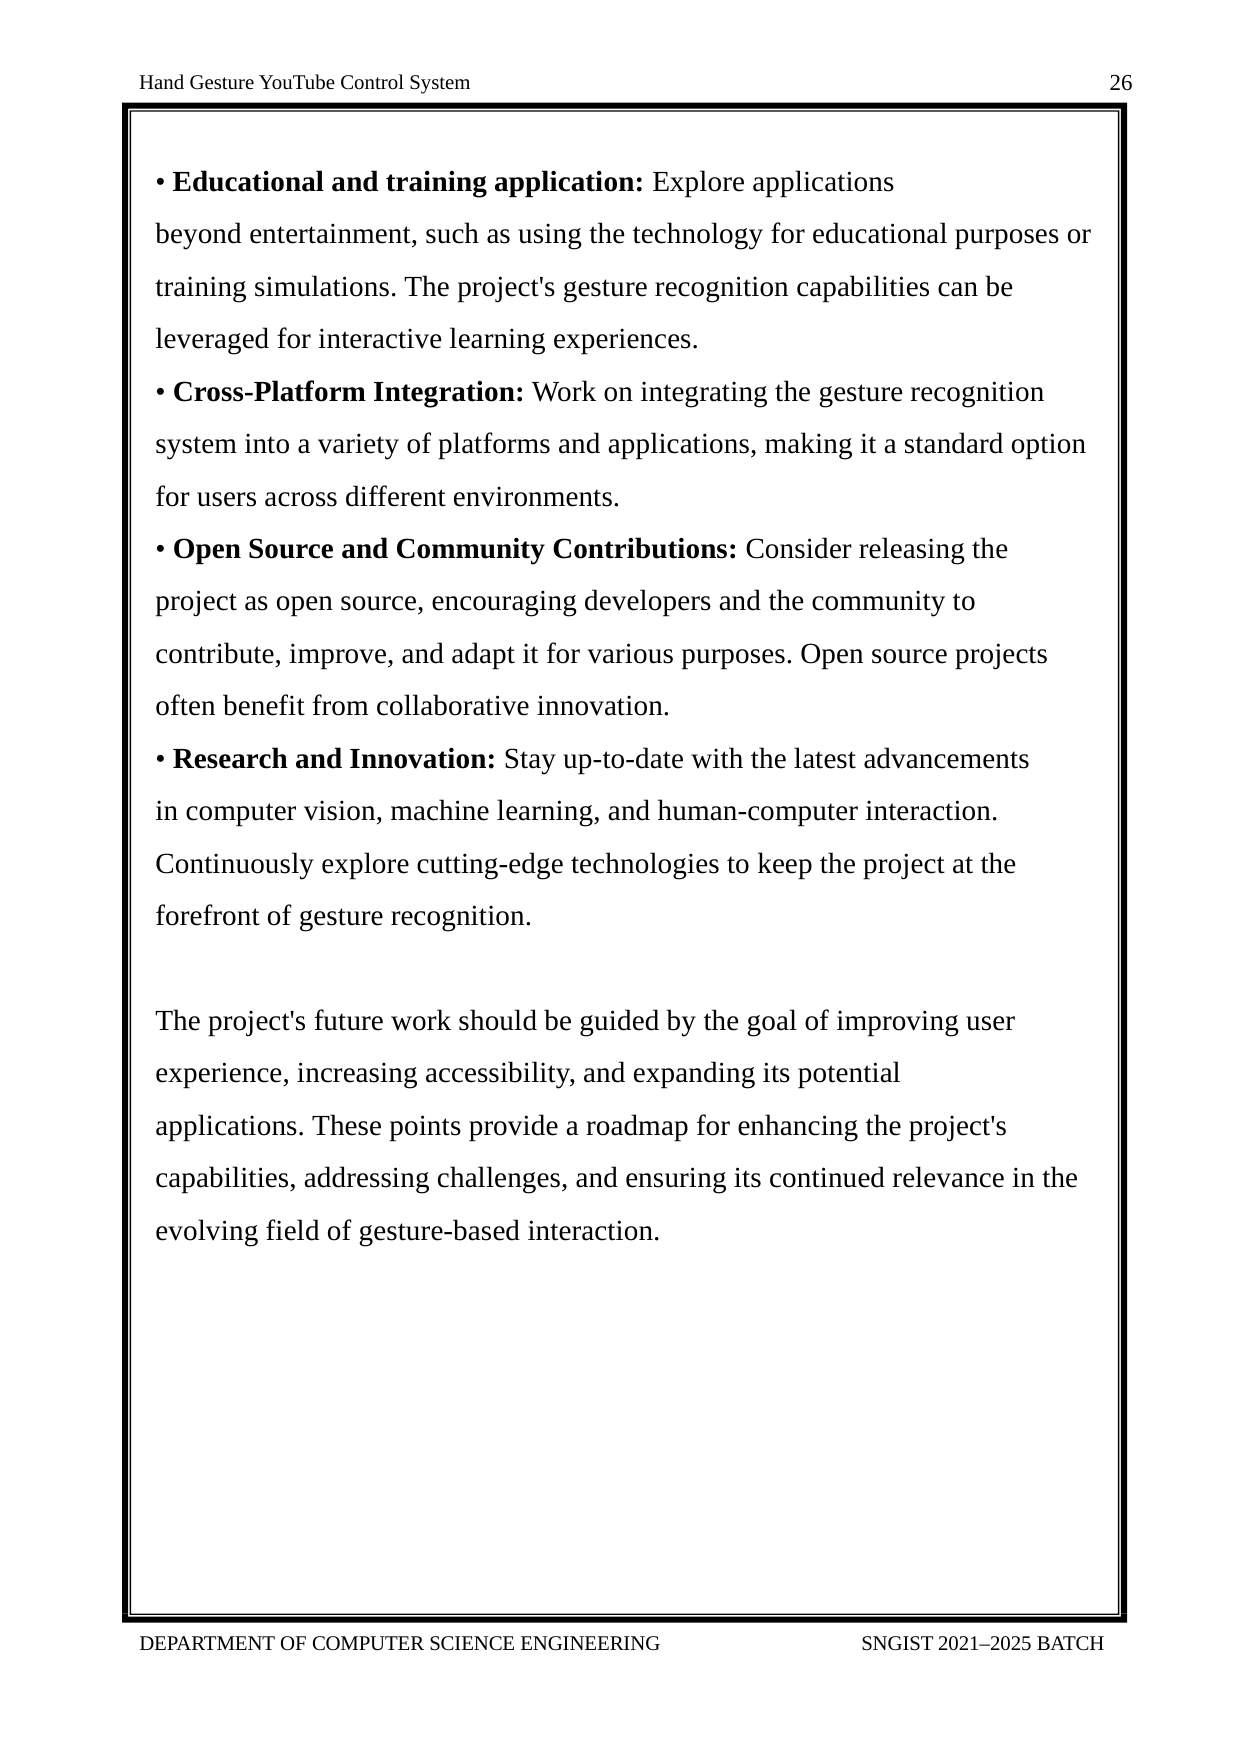

26
Hand Gesture YouTube Control System

• Educational and training application: Explore applications beyond entertainment, such as using the technology for educational purposes or training simulations. The project's gesture recognition capabilities can be leveraged for interactive learning experiences.
• Cross-Platform Integration: Work on integrating the gesture recognition system into a variety of platforms and applications, making it a standard option for users across different environments.
• Open Source and Community Contributions: Consider releasing the project as open source, encouraging developers and the community to contribute, improve, and adapt it for various purposes. Open source projects often benefit from collaborative innovation.
• Research and Innovation: Stay up-to-date with the latest advancements in computer vision, machine learning, and human-computer interaction. Continuously explore cutting-edge technologies to keep the project at the forefront of gesture recognition.

The project's future work should be guided by the goal of improving user experience, increasing accessibility, and expanding its potential applications. These points provide a roadmap for enhancing the project's capabilities, addressing challenges, and ensuring its continued relevance in the evolving field of gesture-based interaction.
DEPARTMENT OF COMPUTER SCIENCE ENGINEERING
SNGIST 2021–2025 BATCH